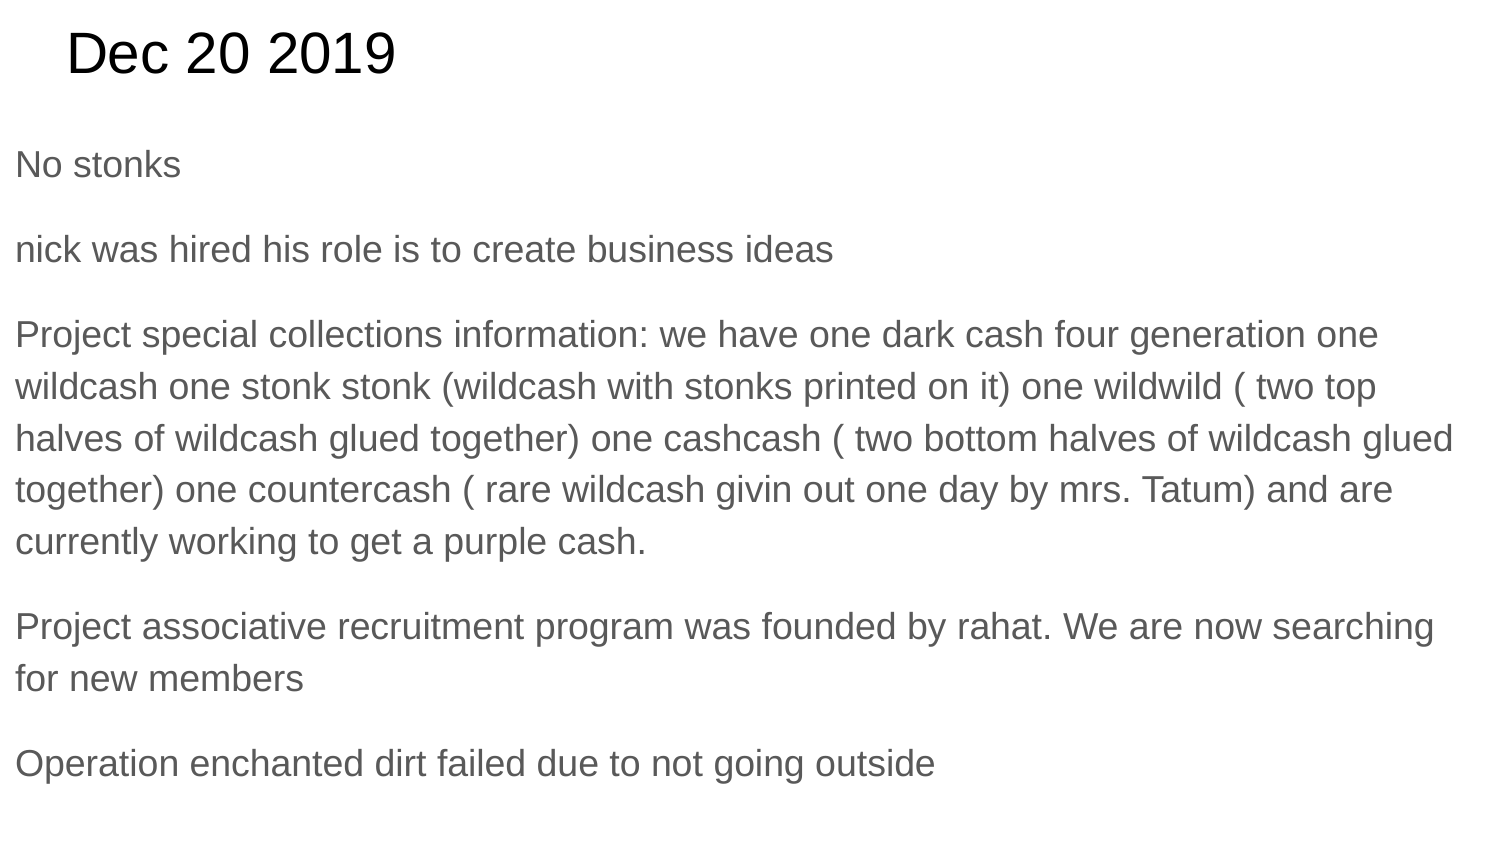

# Dec 20 2019
No stonks
nick was hired his role is to create business ideas
Project special collections information: we have one dark cash four generation one wildcash one stonk stonk (wildcash with stonks printed on it) one wildwild ( two top halves of wildcash glued together) one cashcash ( two bottom halves of wildcash glued together) one countercash ( rare wildcash givin out one day by mrs. Tatum) and are currently working to get a purple cash.
Project associative recruitment program was founded by rahat. We are now searching for new members
Operation enchanted dirt failed due to not going outside